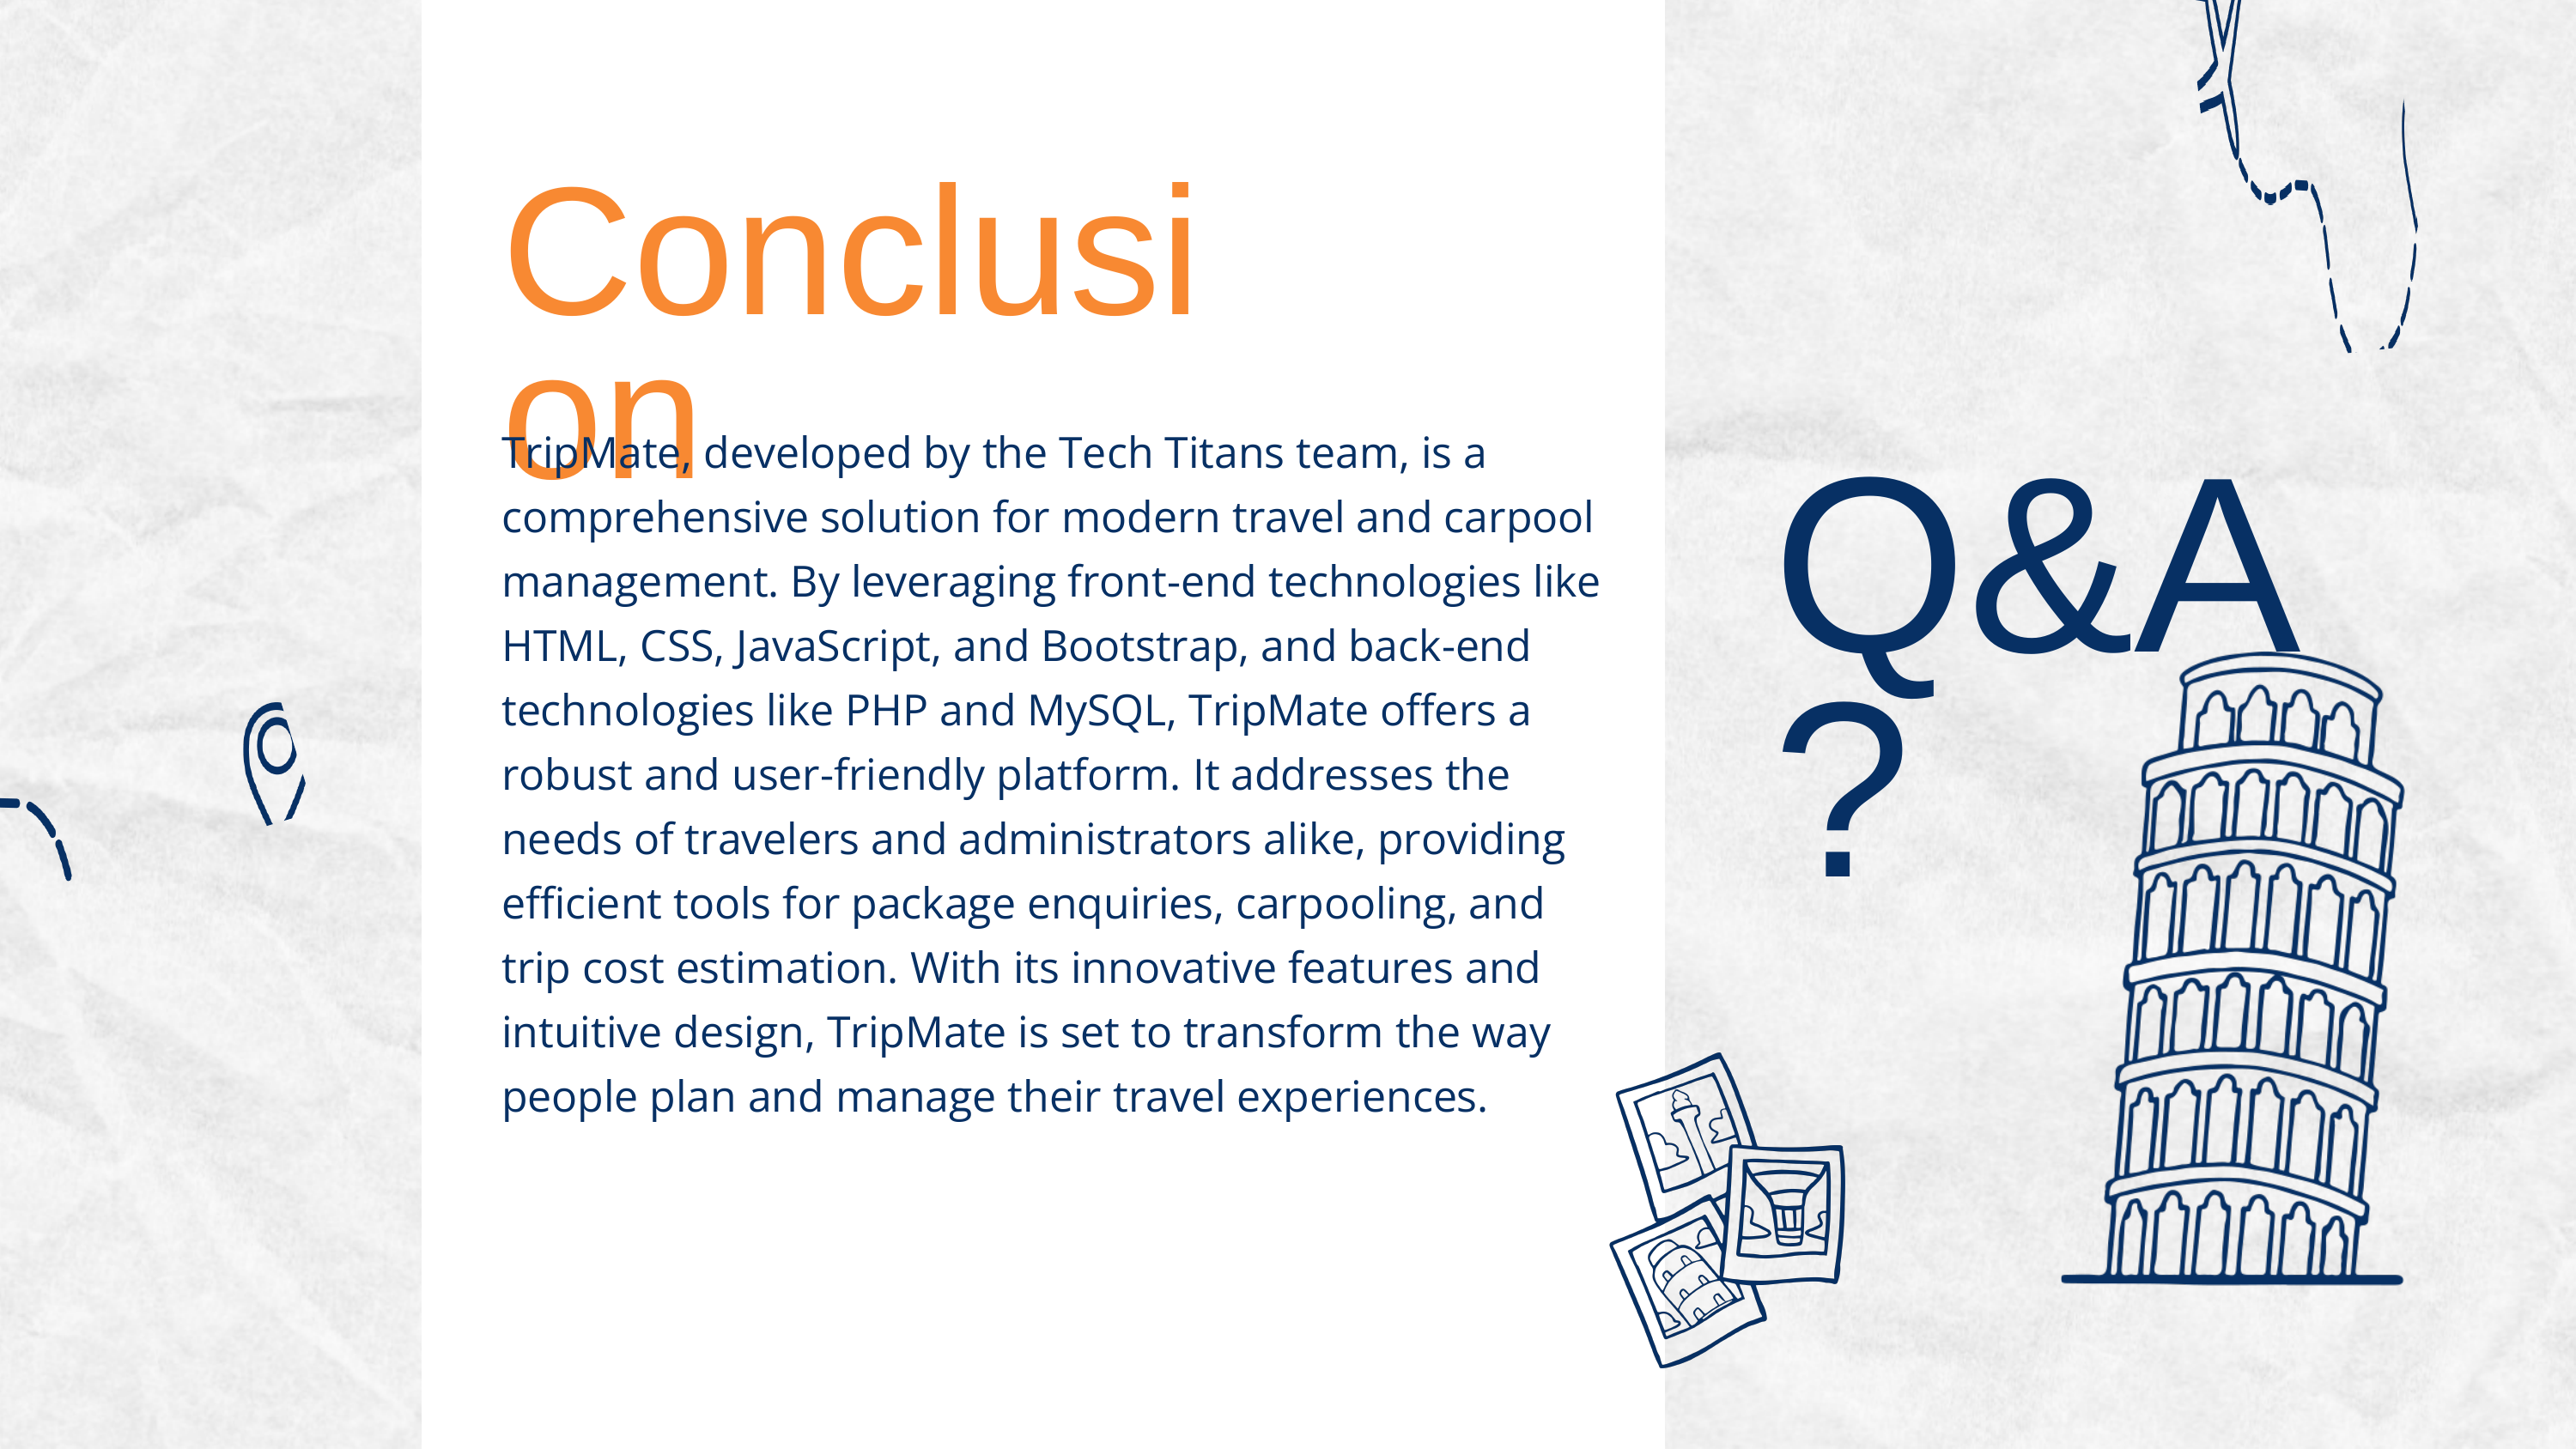

Conclusion
TripMate, developed by the Tech Titans team, is a comprehensive solution for modern travel and carpool management. By leveraging front-end technologies like HTML, CSS, JavaScript, and Bootstrap, and back-end technologies like PHP and MySQL, TripMate offers a robust and user-friendly platform. It addresses the needs of travelers and administrators alike, providing efficient tools for package enquiries, carpooling, and trip cost estimation. With its innovative features and intuitive design, TripMate is set to transform the way people plan and manage their travel experiences.
Q&A?